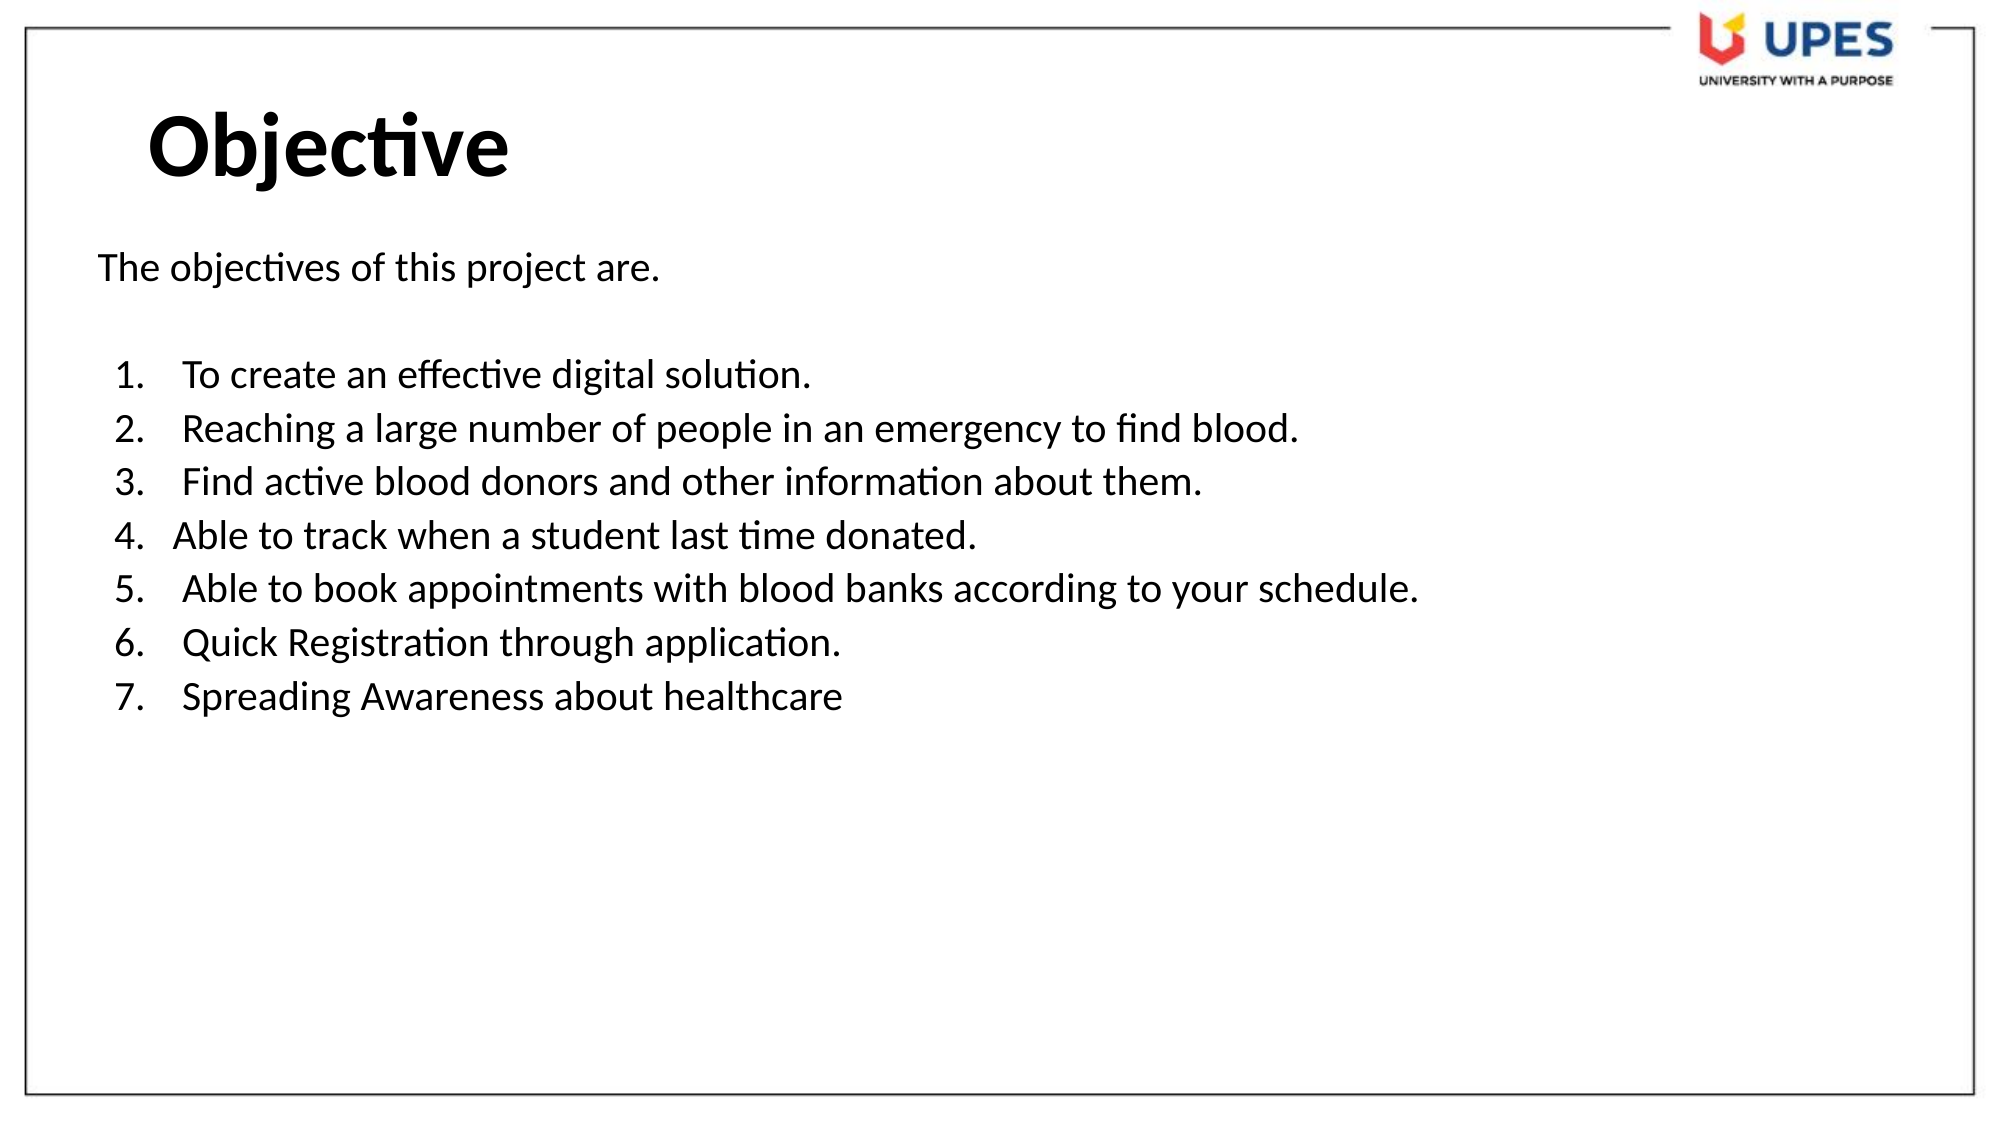

Objective
The objectives of this project are.

 To create an effective digital solution.
 Reaching a large number of people in an emergency to find blood.
 Find active blood donors and other information about them.
Able to track when a student last time donated.
 Able to book appointments with blood banks according to your schedule.
 Quick Registration through application.
 Spreading Awareness about healthcare